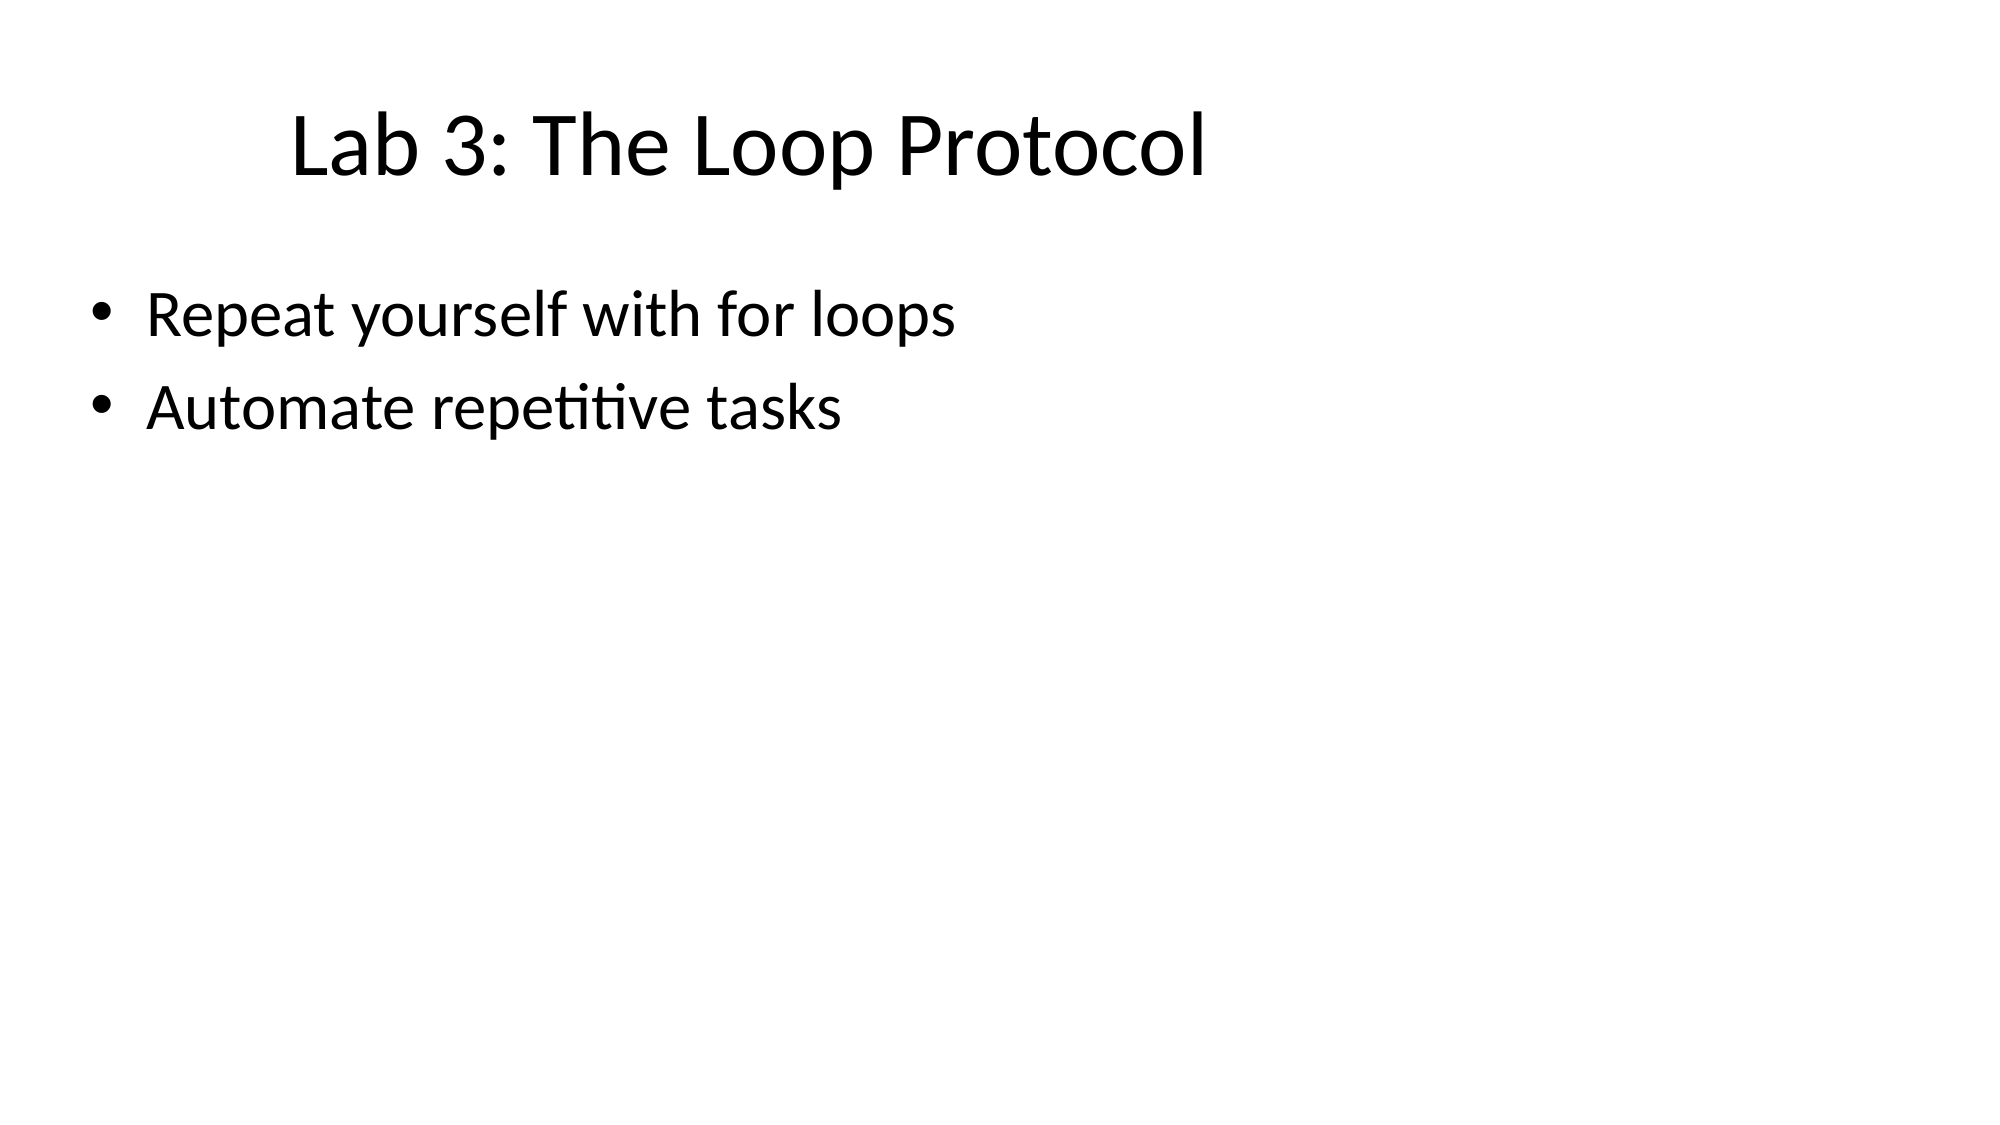

# Lab 3: The Loop Protocol
Repeat yourself with for loops
Automate repetitive tasks